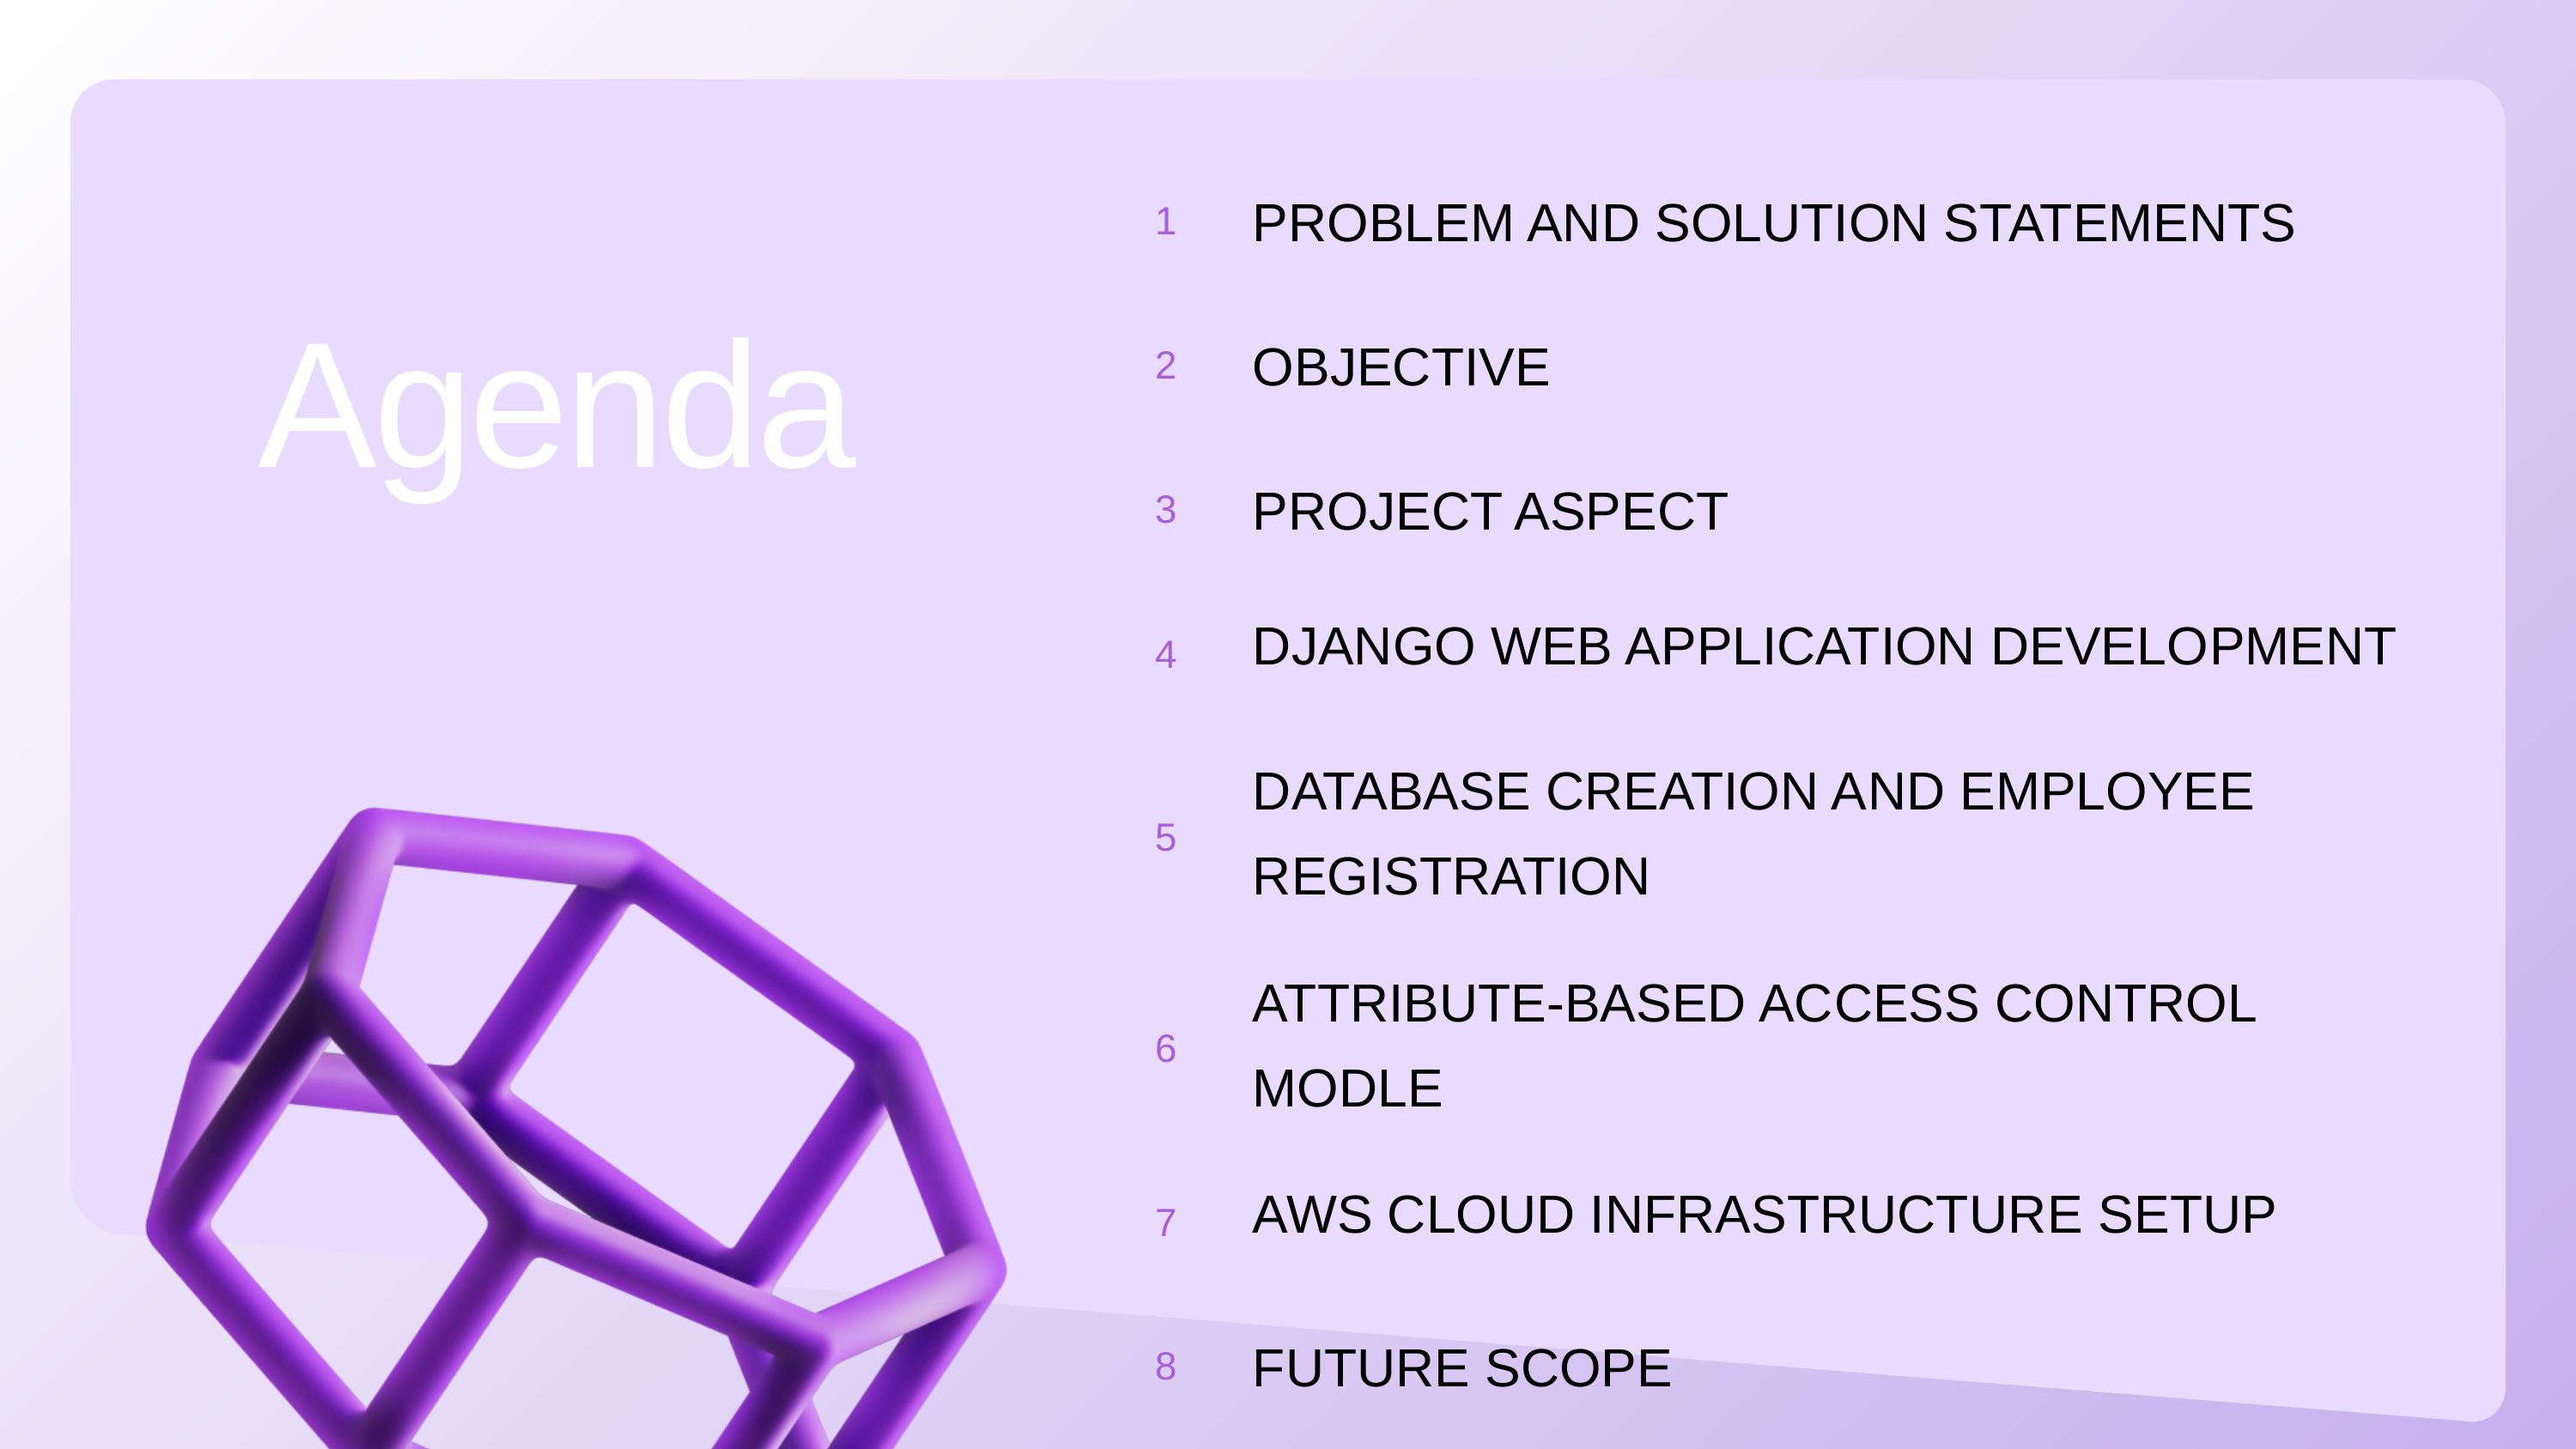

|  |  |
| --- | --- |
| 1 | PROBLEM AND SOLUTION STATEMENTS |
| 2 | OBJECTIVE |
| 3 | PROJECT ASPECT |
| 4 | DJANGO WEB APPLICATION DEVELO﻿PMENT |
| 5 | DATABASE CREATION A﻿ND EMPLOYEE REGISTRATION |
| 6 | ATTRIBUTE-BASED AC﻿CESS CONTROL MODLE |
| 7 | AWS CLOUD INFRASTRUCTUR﻿E SETUP |
| 8 | FUTURE SCOPE |

Agenda